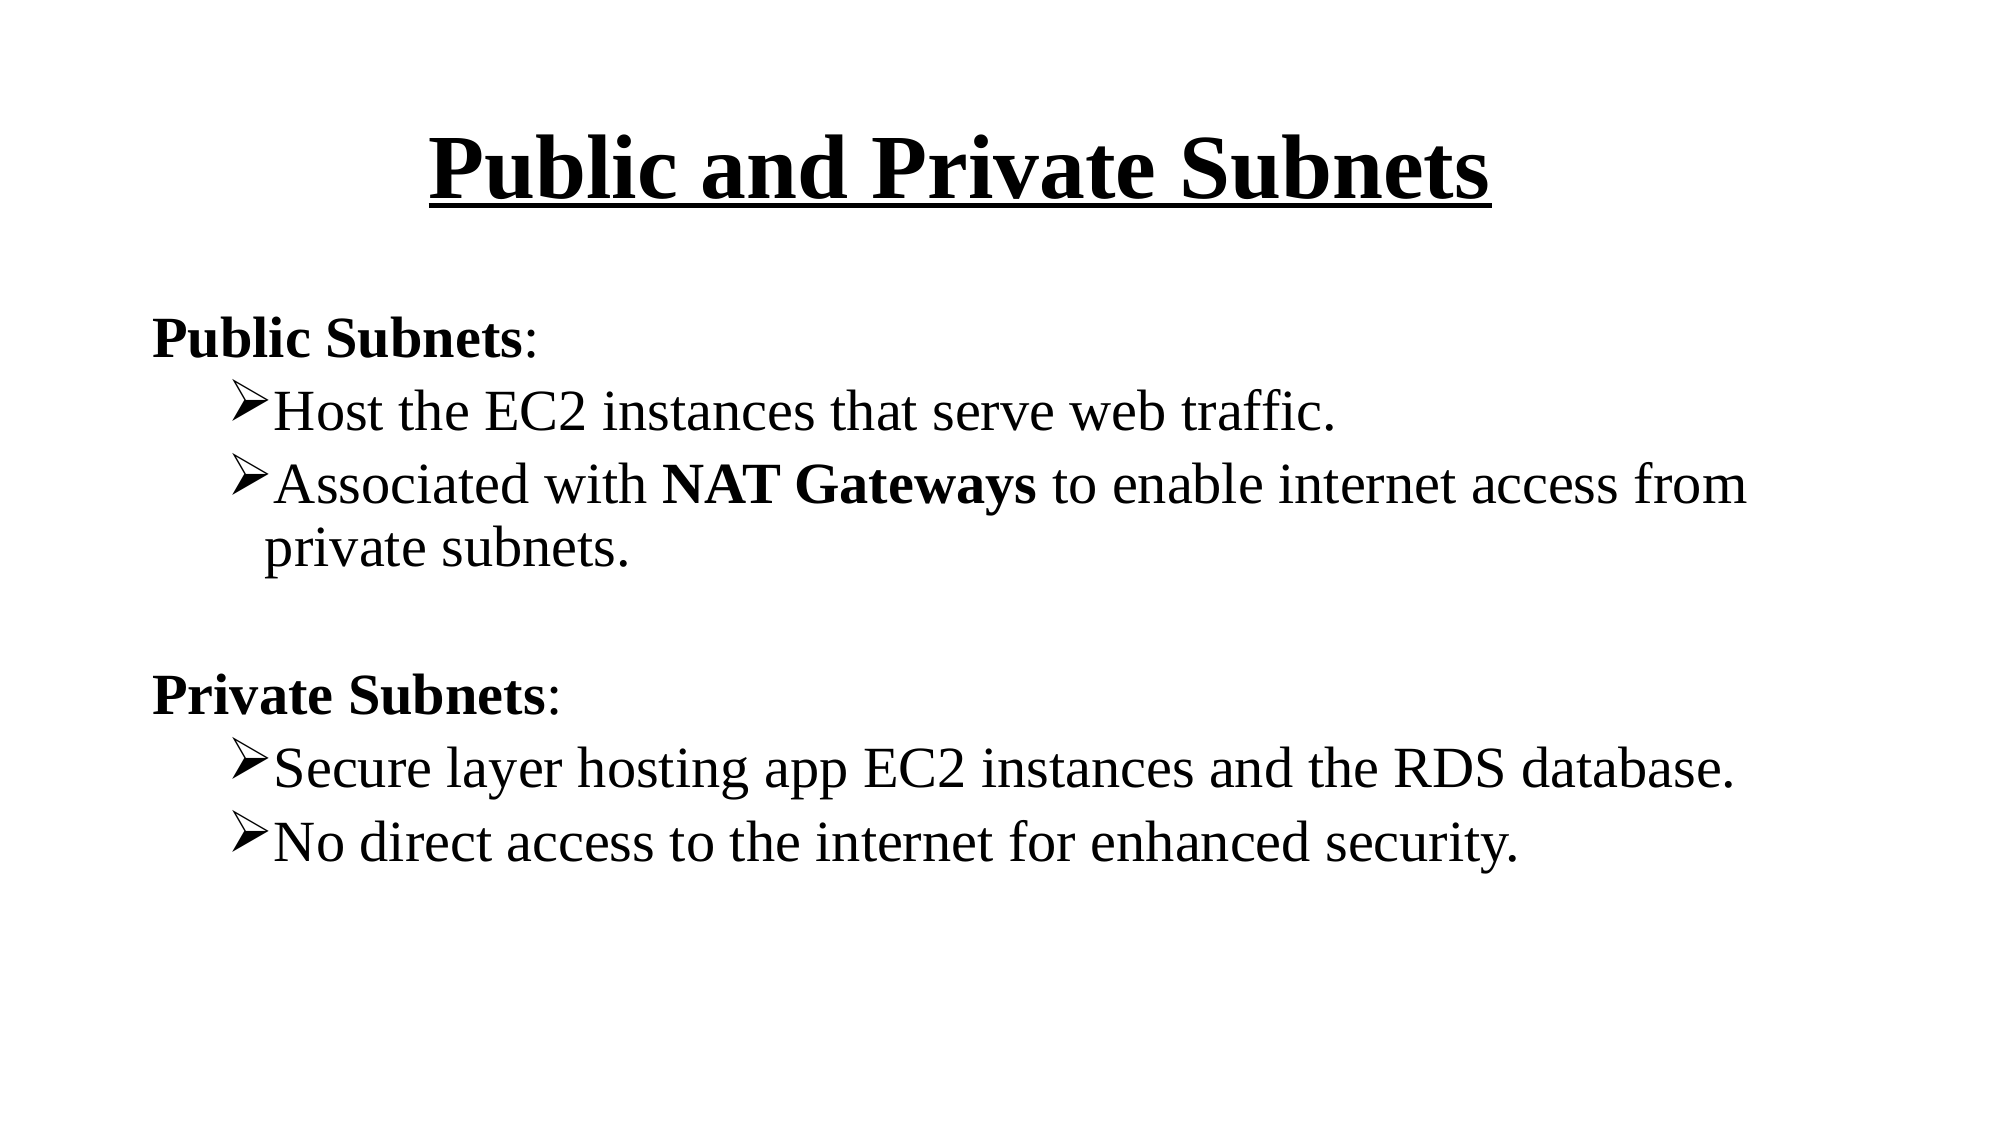

# Public and Private Subnets
Public Subnets:
Host the EC2 instances that serve web traffic.
Associated with NAT Gateways to enable internet access from private subnets.

Private Subnets:
Secure layer hosting app EC2 instances and the RDS database.
No direct access to the internet for enhanced security.